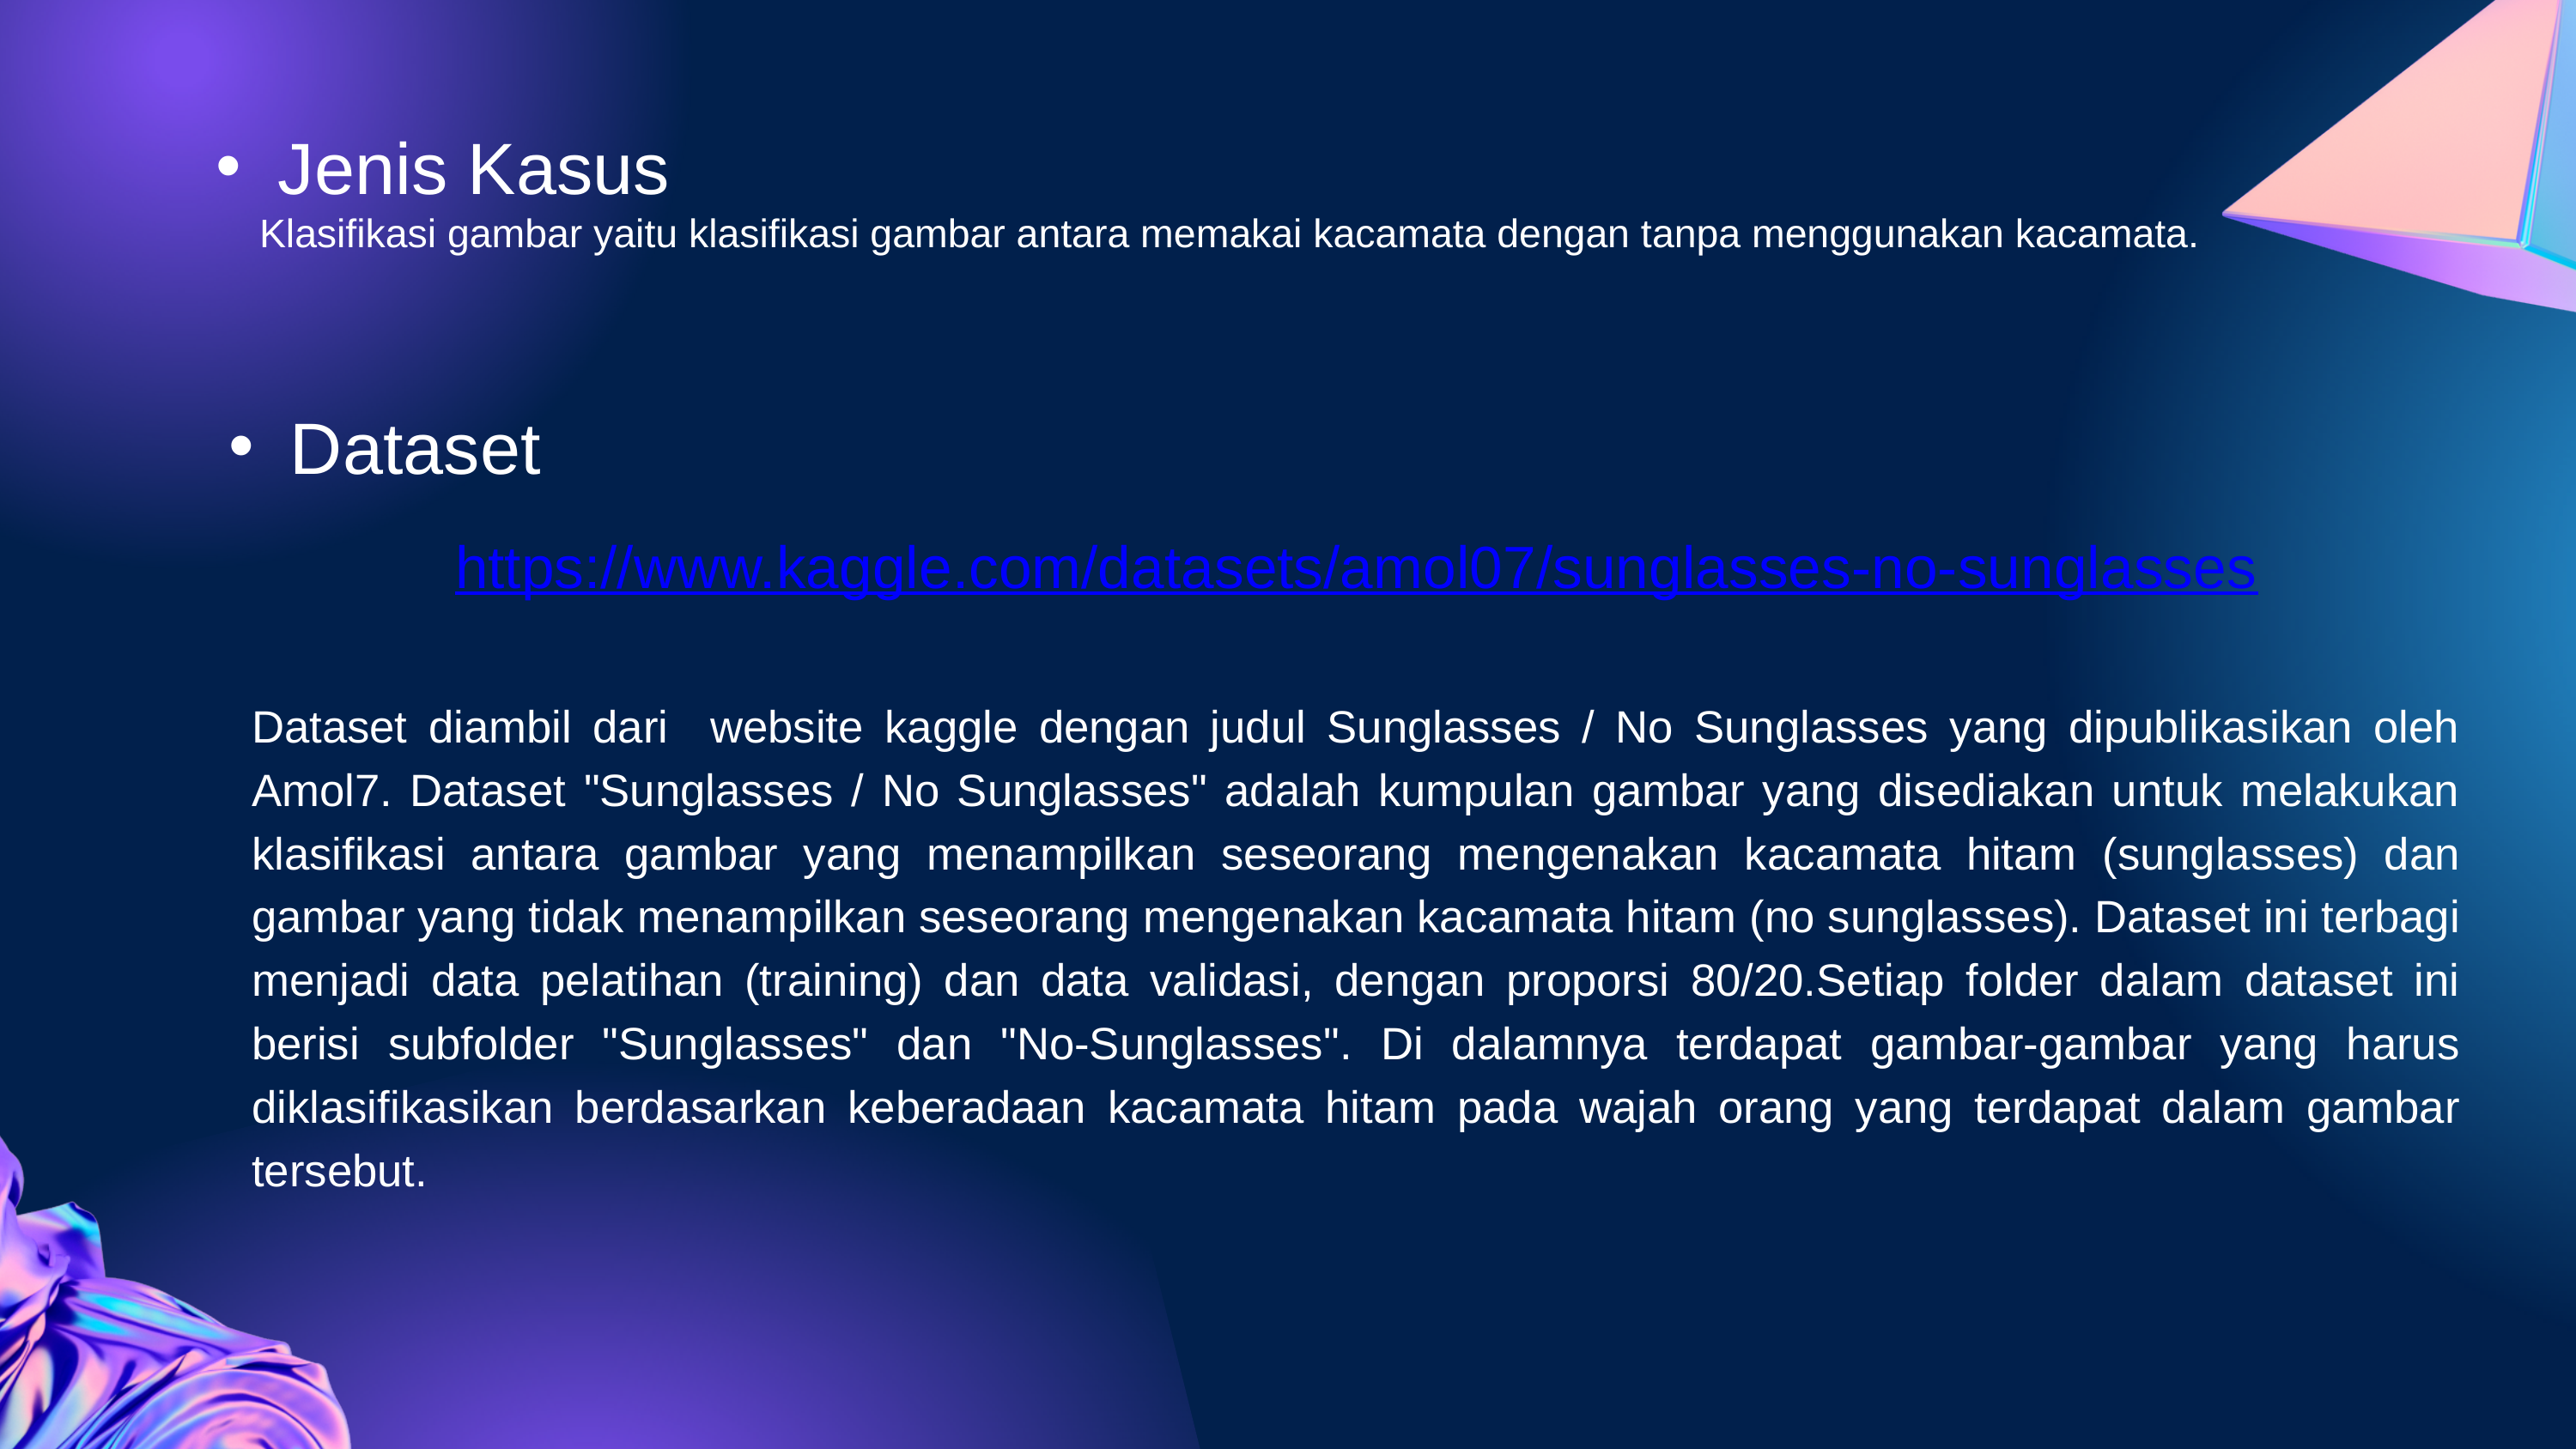

Jenis Kasus
Klasifikasi gambar yaitu klasifikasi gambar antara memakai kacamata dengan tanpa menggunakan kacamata.
Dataset
https://www.kaggle.com/datasets/amol07/sunglasses-no-sunglasses
Dataset diambil dari  website kaggle dengan judul Sunglasses / No Sunglasses yang dipublikasikan oleh Amol7. Dataset "Sunglasses / No Sunglasses" adalah kumpulan gambar yang disediakan untuk melakukan klasifikasi antara gambar yang menampilkan seseorang mengenakan kacamata hitam (sunglasses) dan gambar yang tidak menampilkan seseorang mengenakan kacamata hitam (no sunglasses). Dataset ini terbagi menjadi data pelatihan (training) dan data validasi, dengan proporsi 80/20.Setiap folder dalam dataset ini berisi subfolder "Sunglasses" dan "No-Sunglasses". Di dalamnya terdapat gambar-gambar yang harus diklasifikasikan berdasarkan keberadaan kacamata hitam pada wajah orang yang terdapat dalam gambar tersebut.